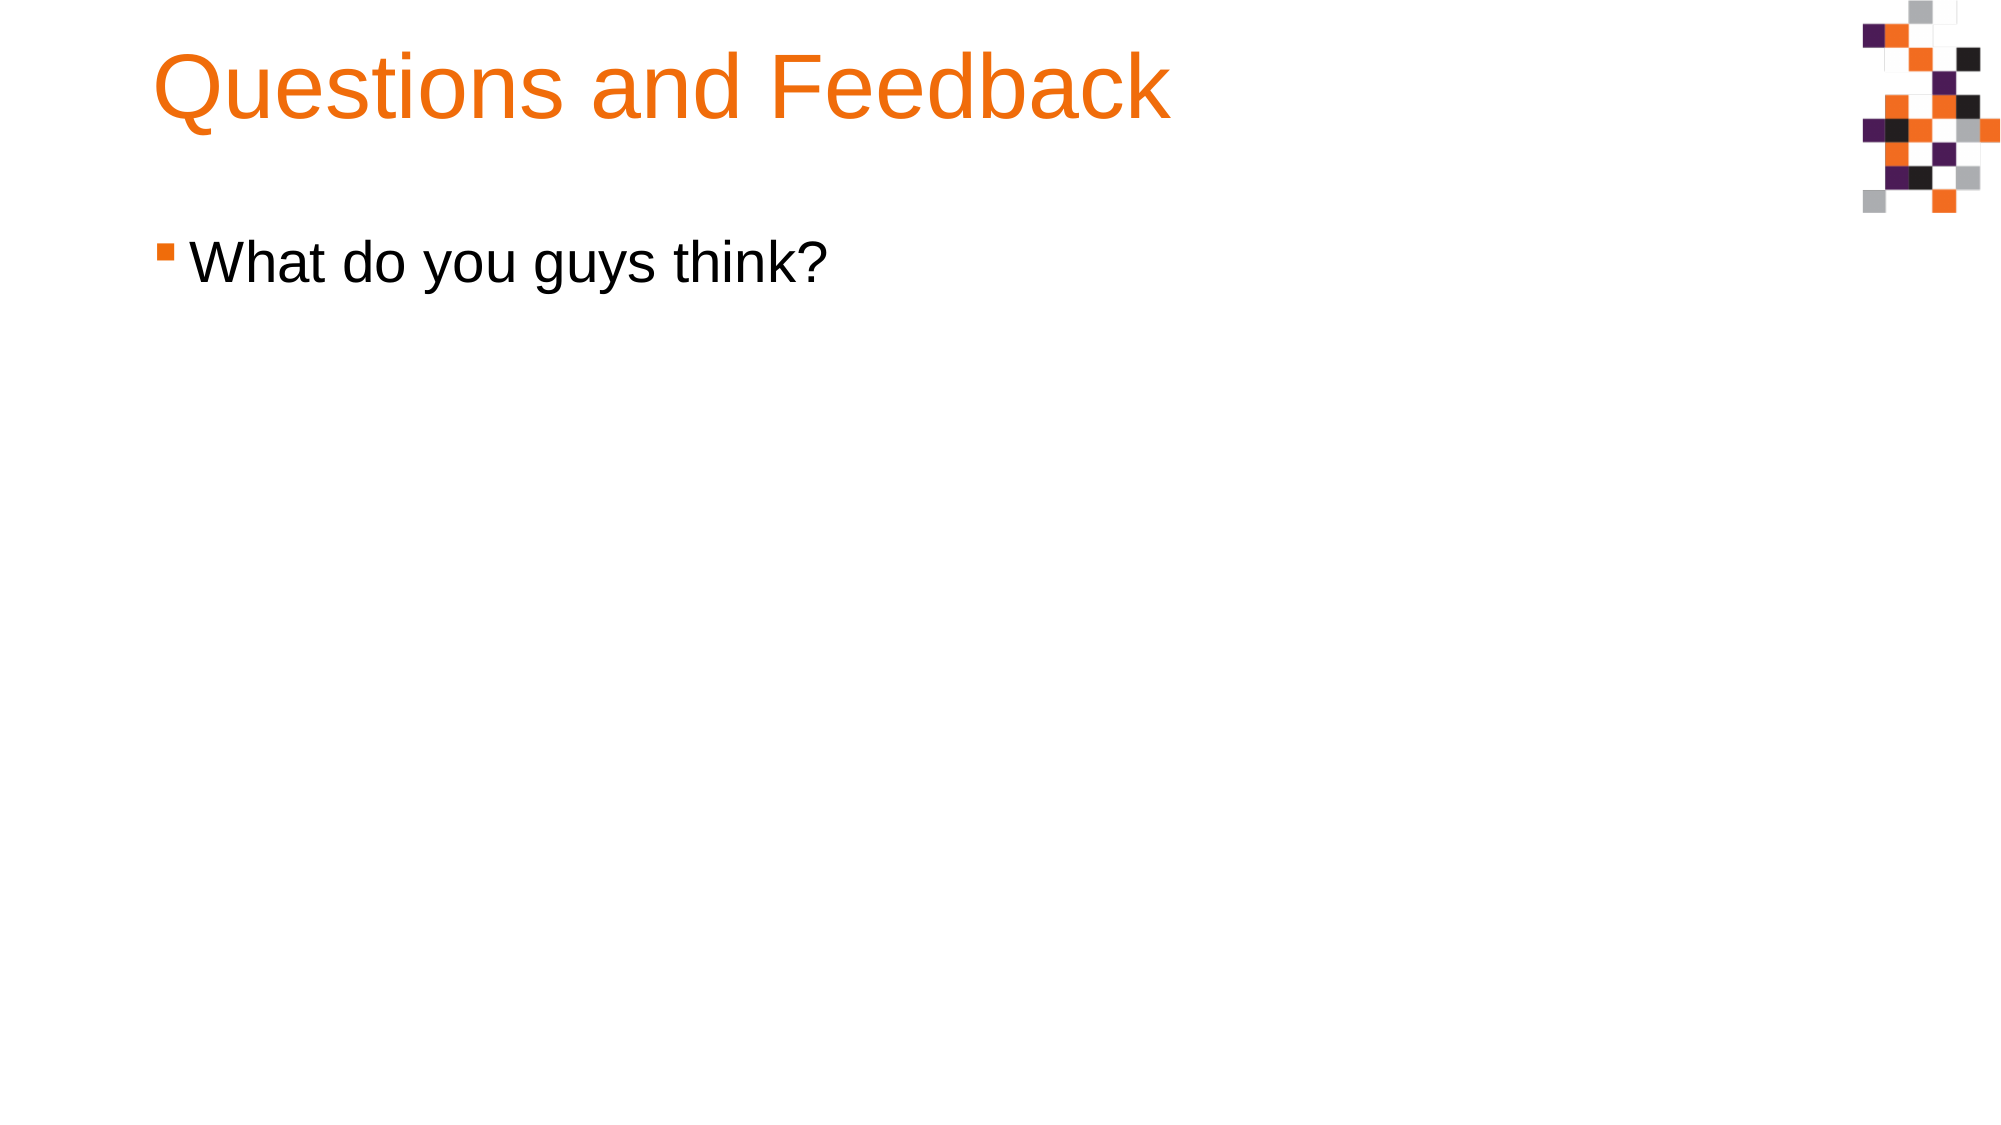

# Questions and Feedback
What do you guys think?